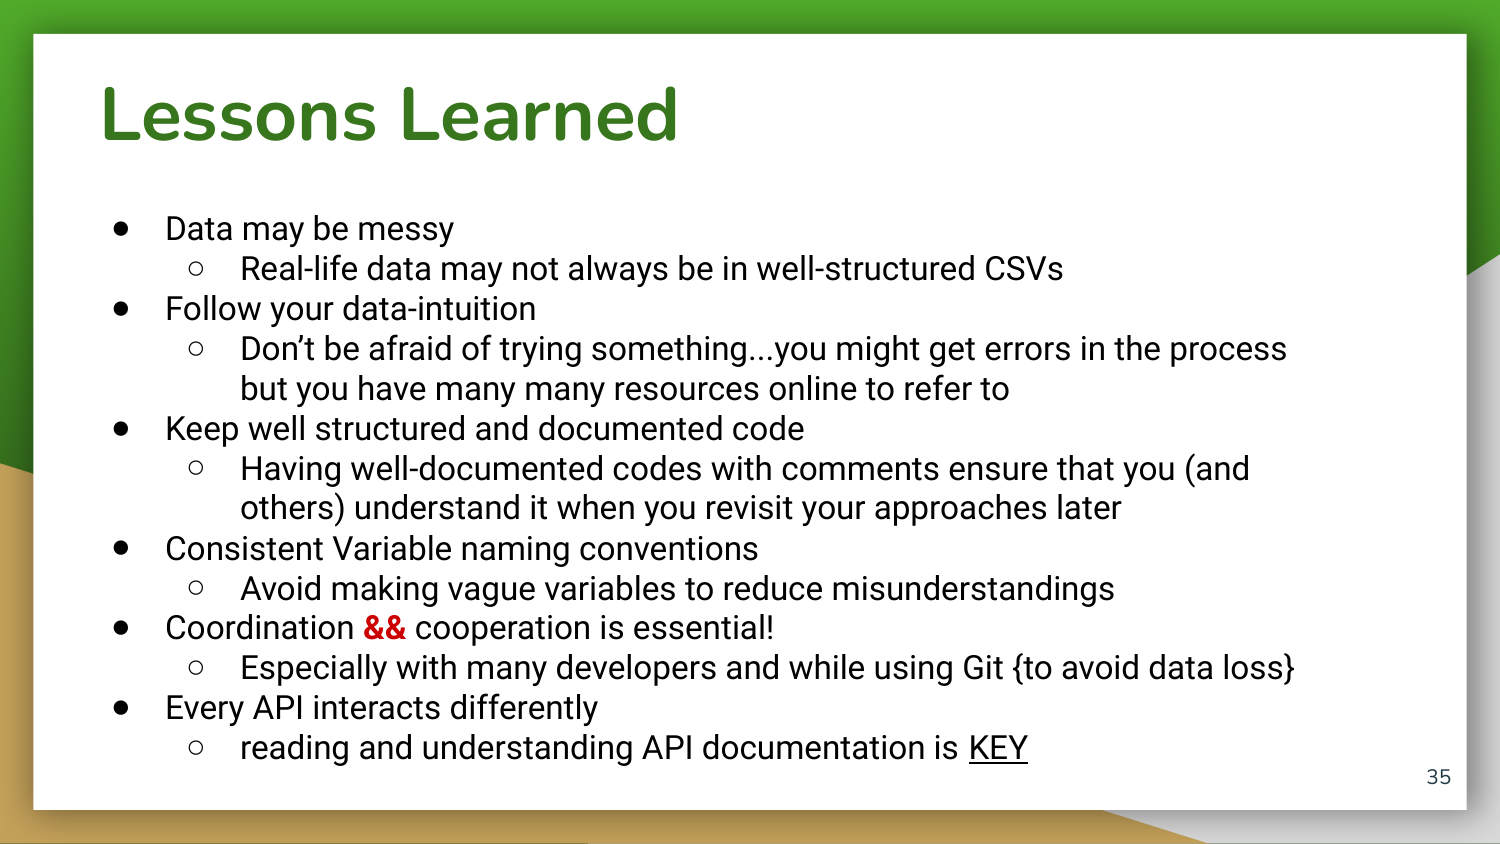

Lessons Learned
Data may be messy
Real-life data may not always be in well-structured CSVs
Follow your data-intuition
Don’t be afraid of trying something...you might get errors in the process but you have many many resources online to refer to
Keep well structured and documented code
Having well-documented codes with comments ensure that you (and others) understand it when you revisit your approaches later
Consistent Variable naming conventions
Avoid making vague variables to reduce misunderstandings
Coordination && cooperation is essential!
Especially with many developers and while using Git {to avoid data loss}
Every API interacts differently
reading and understanding API documentation is KEY
35